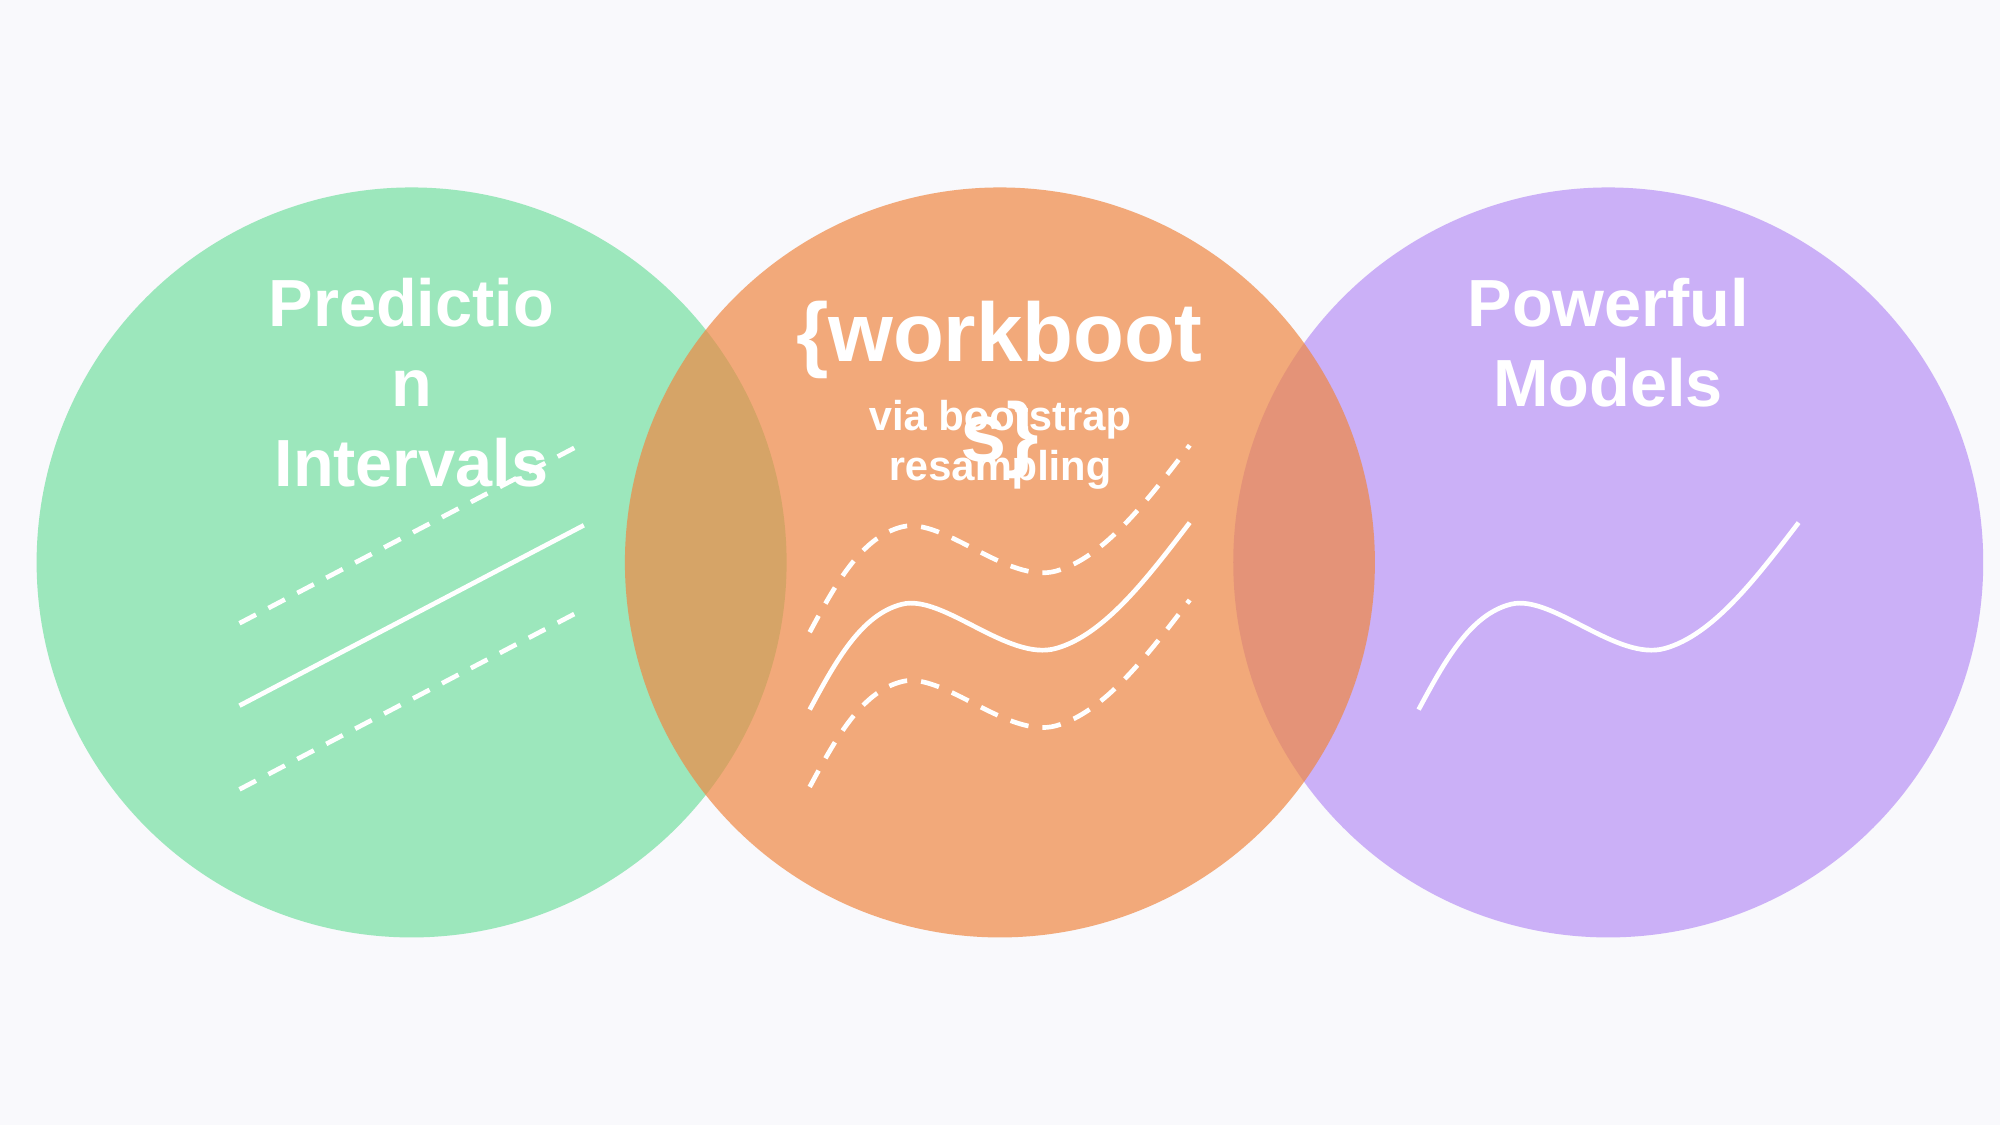

Prediction Intervals
Powerful Models
{workboots}
via bootstrap resampling